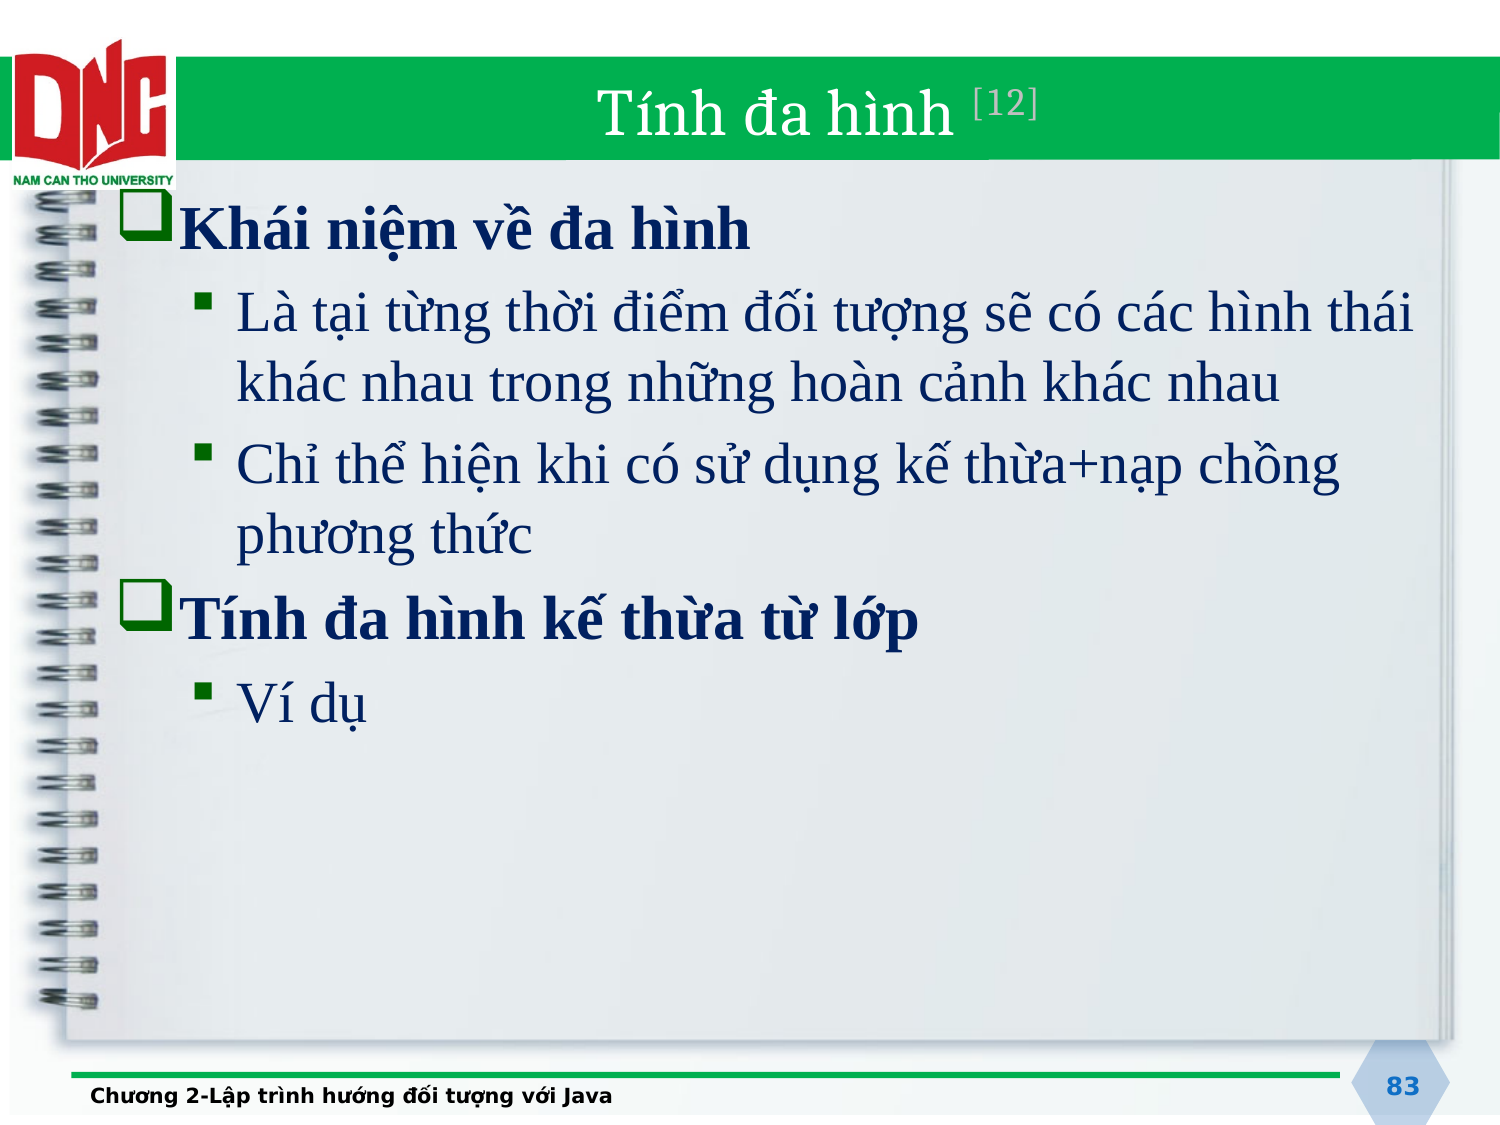

# Tính đa hình [12]
Khái niệm về đa hình
Là tại từng thời điểm đối tượng sẽ có các hình thái khác nhau trong những hoàn cảnh khác nhau
Chỉ thể hiện khi có sử dụng kế thừa+nạp chồng phương thức
Tính đa hình kế thừa từ lớp
Ví dụ
83
Chương 2-Lập trình hướng đối tượng với Java